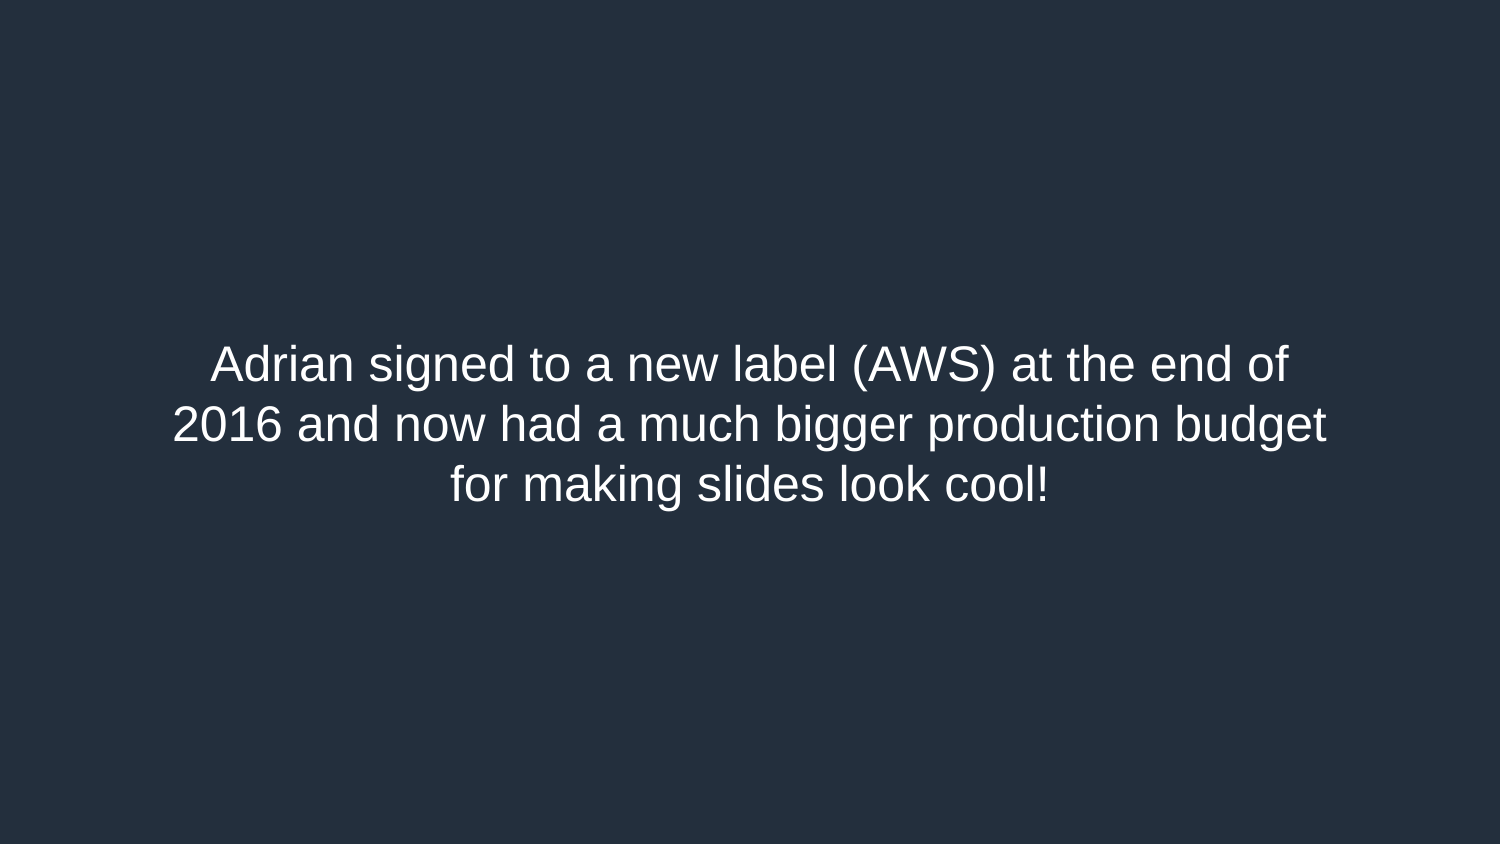

# Adrian signed to a new label (AWS) at the end of 2016 and now had a much bigger production budget for making slides look cool!